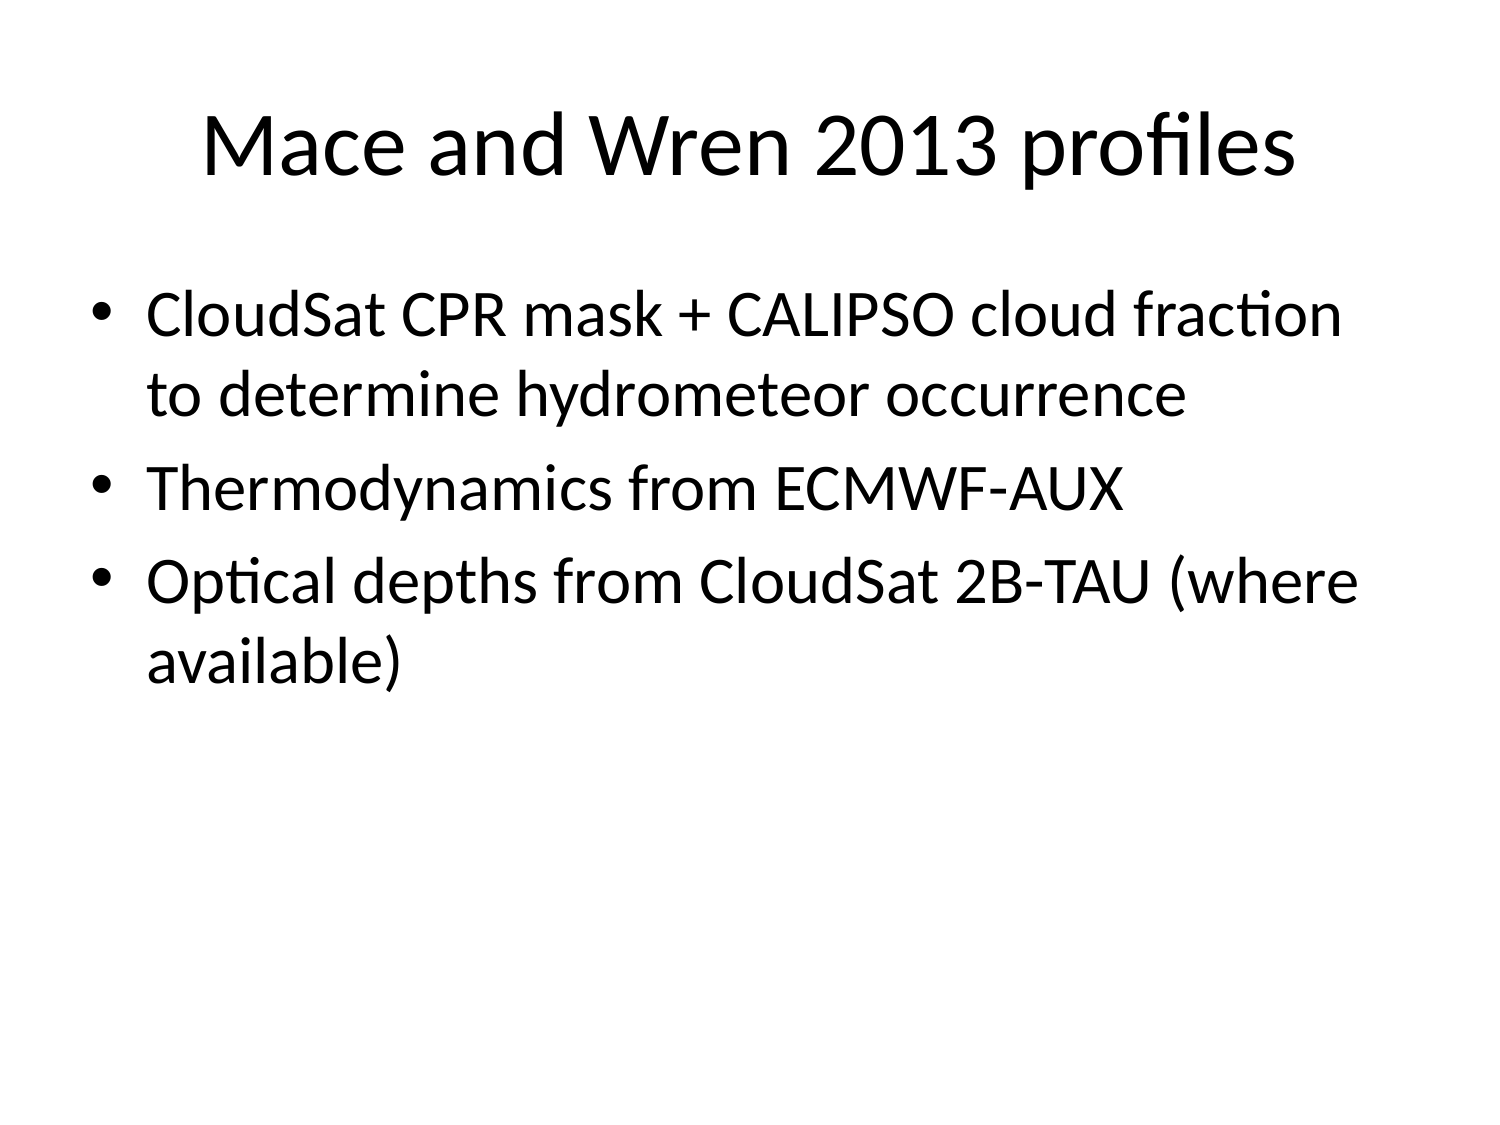

# Mace and Wren 2013 profiles
CloudSat CPR mask + CALIPSO cloud fraction to determine hydrometeor occurrence
Thermodynamics from ECMWF-AUX
Optical depths from CloudSat 2B-TAU (where available)